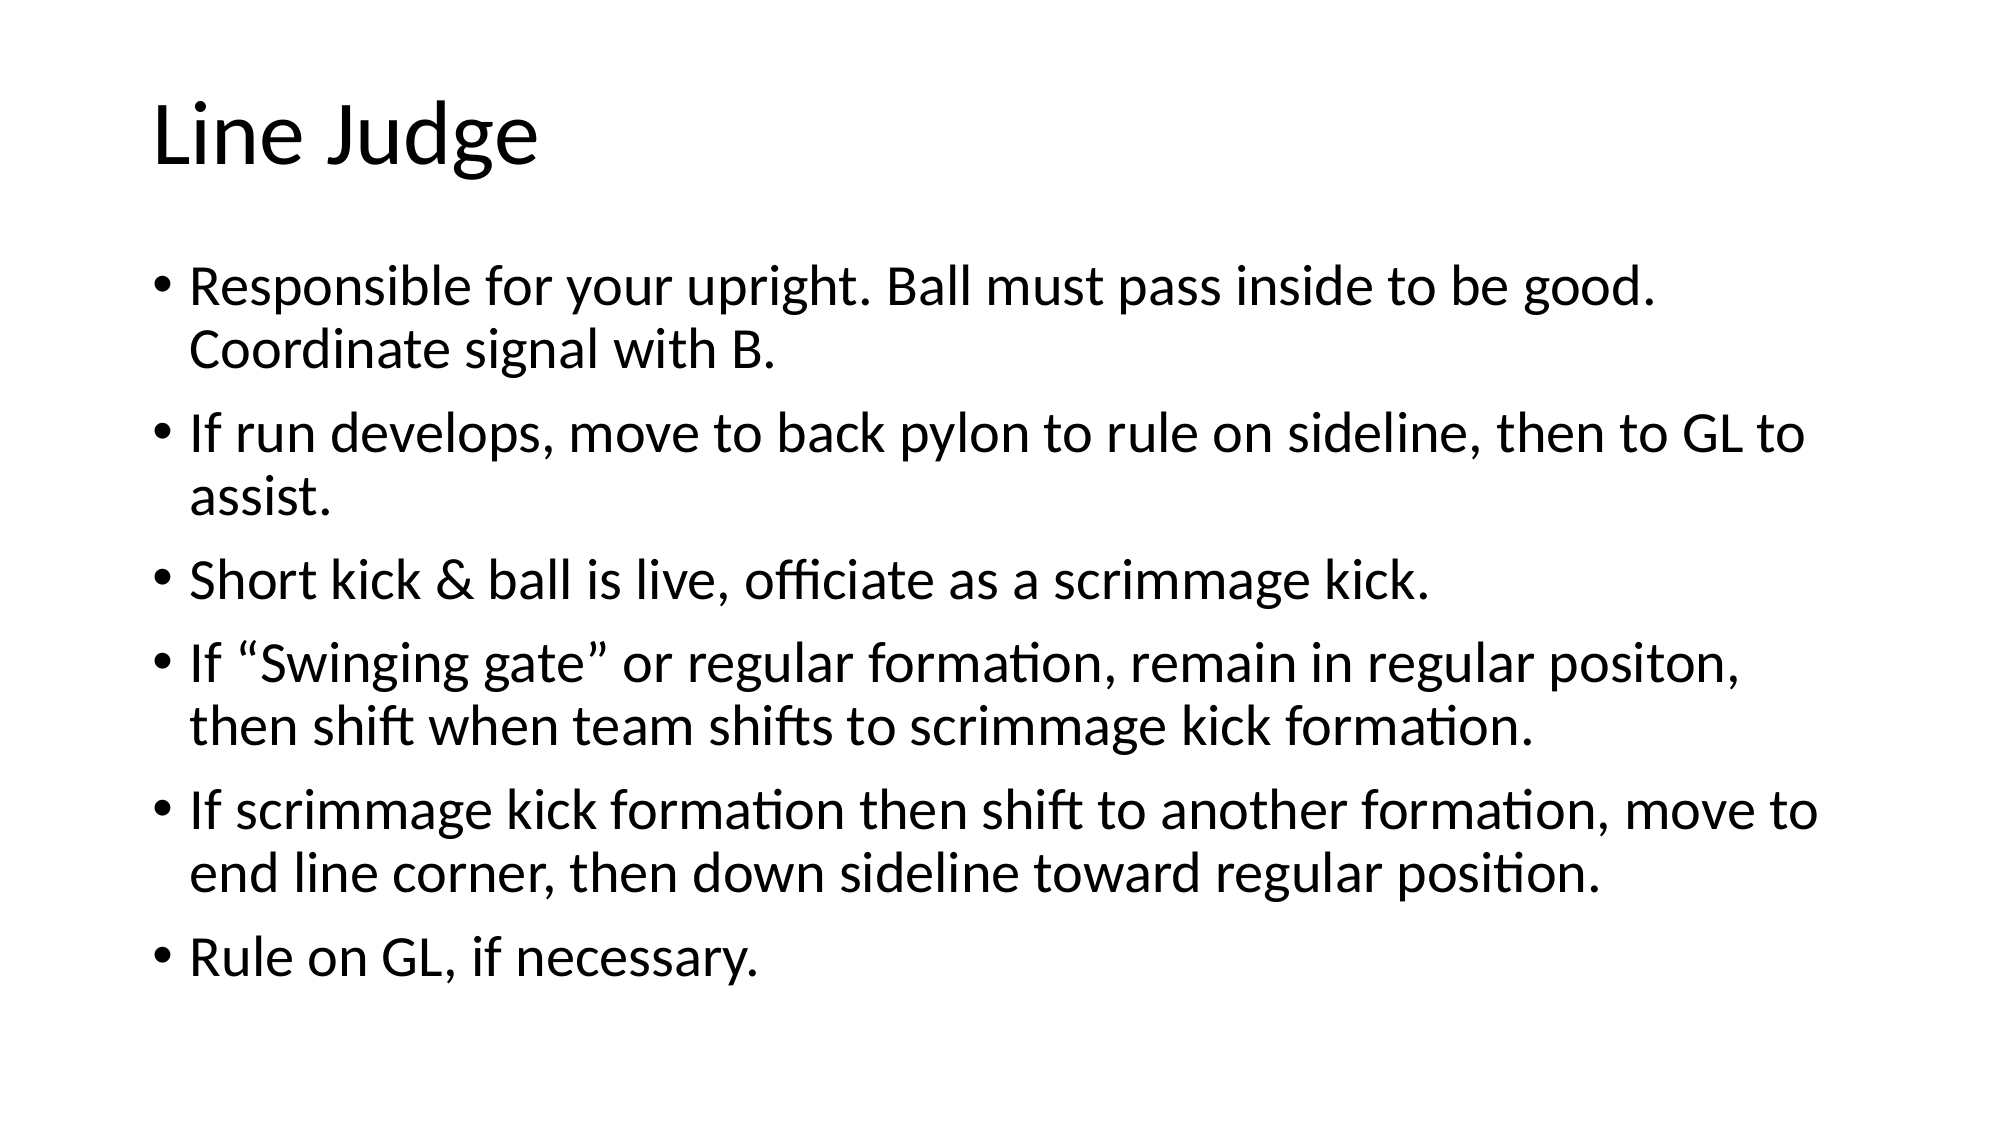

# Line Judge
Responsible for your upright. Ball must pass inside to be good. Coordinate signal with B.
If run develops, move to back pylon to rule on sideline, then to GL to assist.
Short kick & ball is live, officiate as a scrimmage kick.
If “Swinging gate” or regular formation, remain in regular positon, then shift when team shifts to scrimmage kick formation.
If scrimmage kick formation then shift to another formation, move to end line corner, then down sideline toward regular position.
Rule on GL, if necessary.